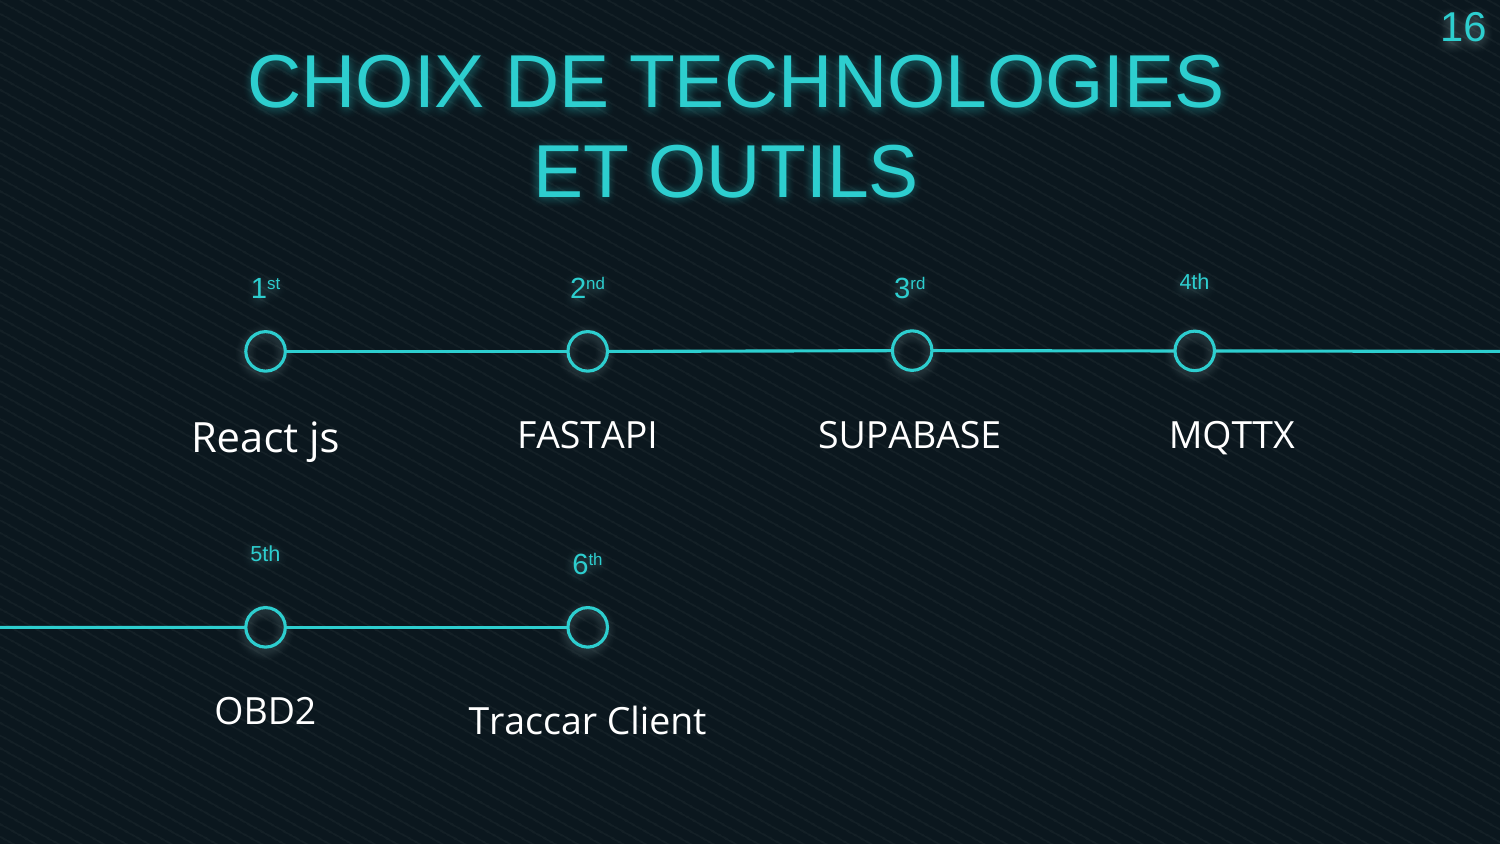

16
# CHOIX DE TECHNOLOGIES ET OUTILS
1st
2nd
3rd

4th

React js
FASTAPI
SUPABASE
MQTTX
5th
6th

OBD2

Traccar Client